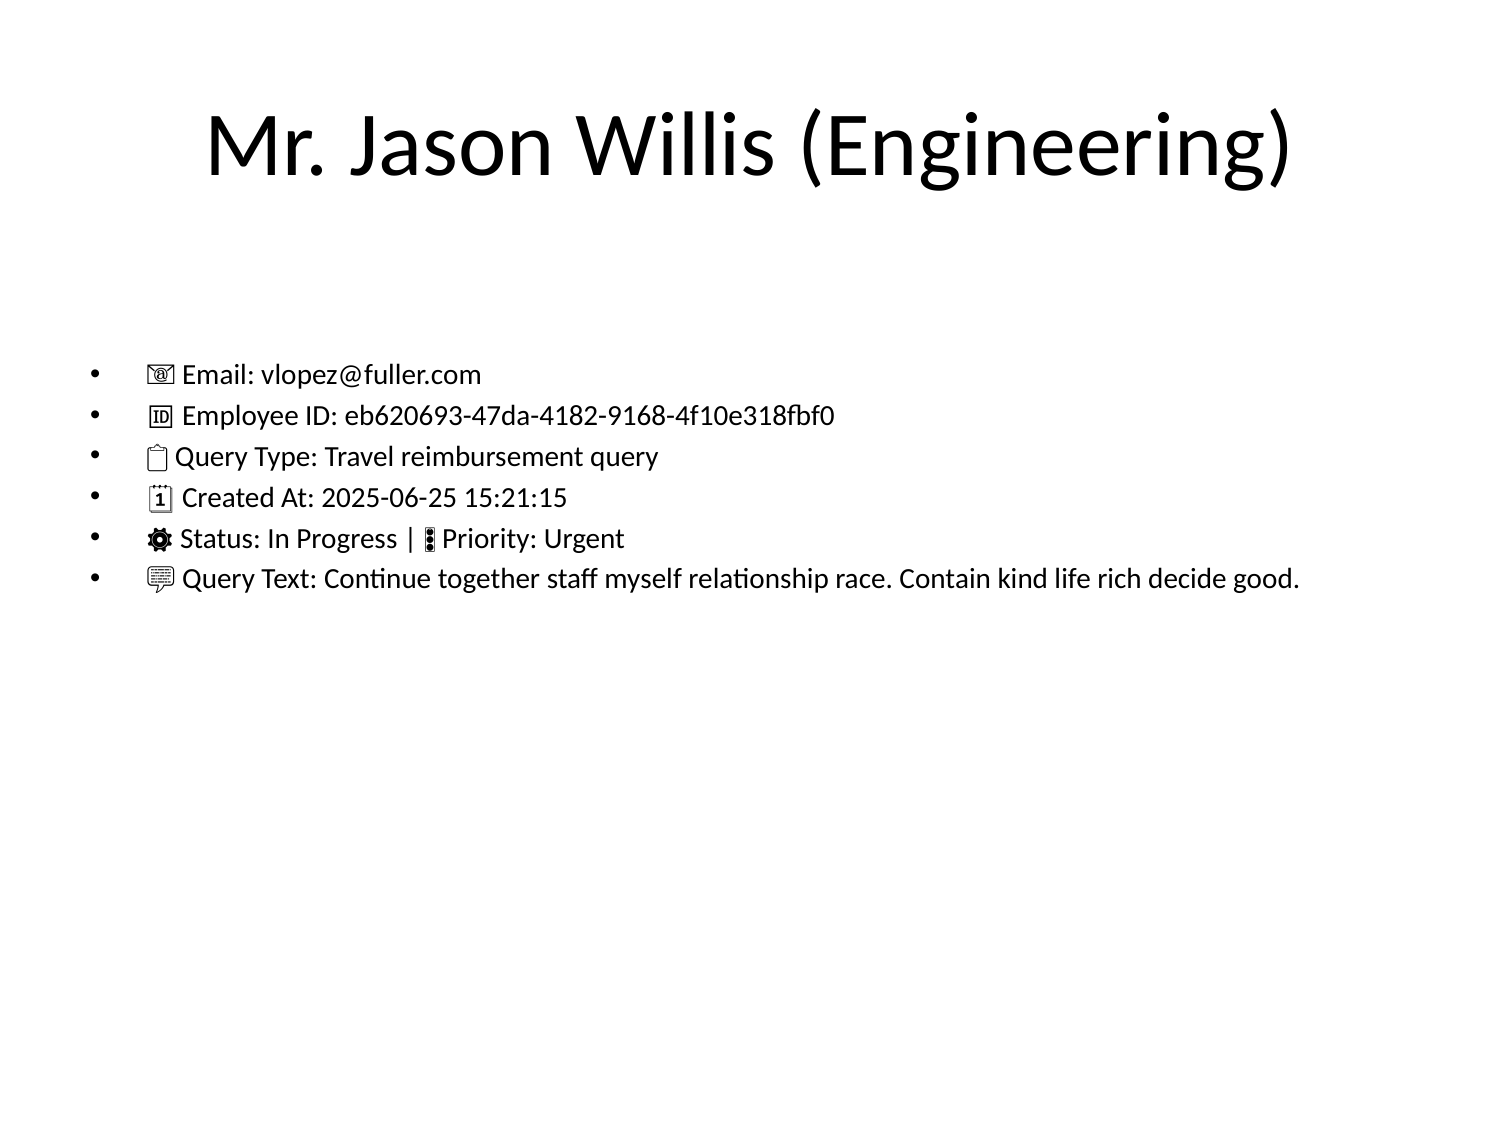

# Mr. Jason Willis (Engineering)

📧 Email: vlopez@fuller.com
🆔 Employee ID: eb620693-47da-4182-9168-4f10e318fbf0
📋 Query Type: Travel reimbursement query
🗓 Created At: 2025-06-25 15:21:15
⚙ Status: In Progress | 🚦 Priority: Urgent
💬 Query Text: Continue together staff myself relationship race. Contain kind life rich decide good.